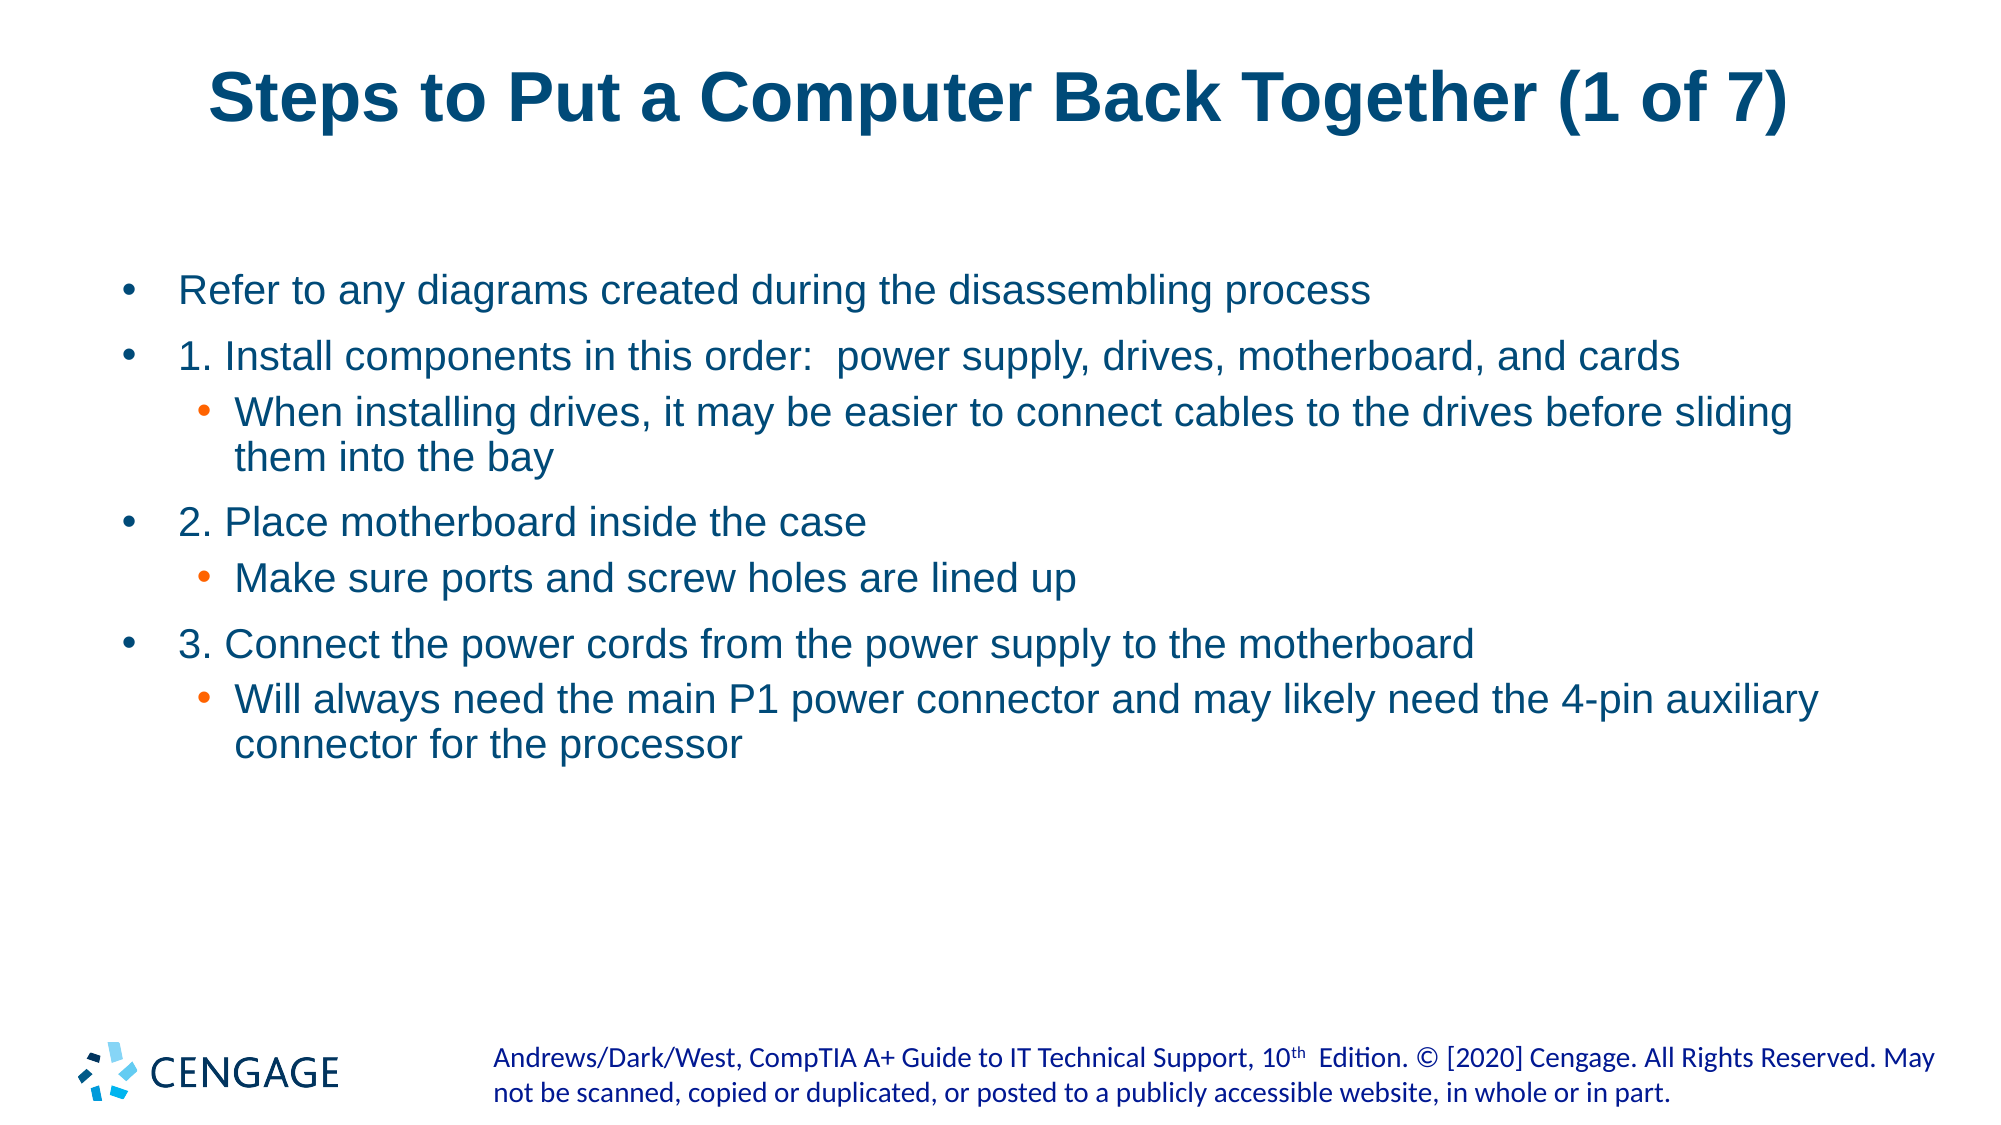

# Steps to Put a Computer Back Together (1 of 7)
Refer to any diagrams created during the disassembling process
1. Install components in this order:  power supply, drives, motherboard, and cards
When installing drives, it may be easier to connect cables to the drives before sliding them into the bay
2. Place motherboard inside the case
Make sure ports and screw holes are lined up
3. Connect the power cords from the power supply to the motherboard
Will always need the main P1 power connector and may likely need the 4-pin auxiliary connector for the processor